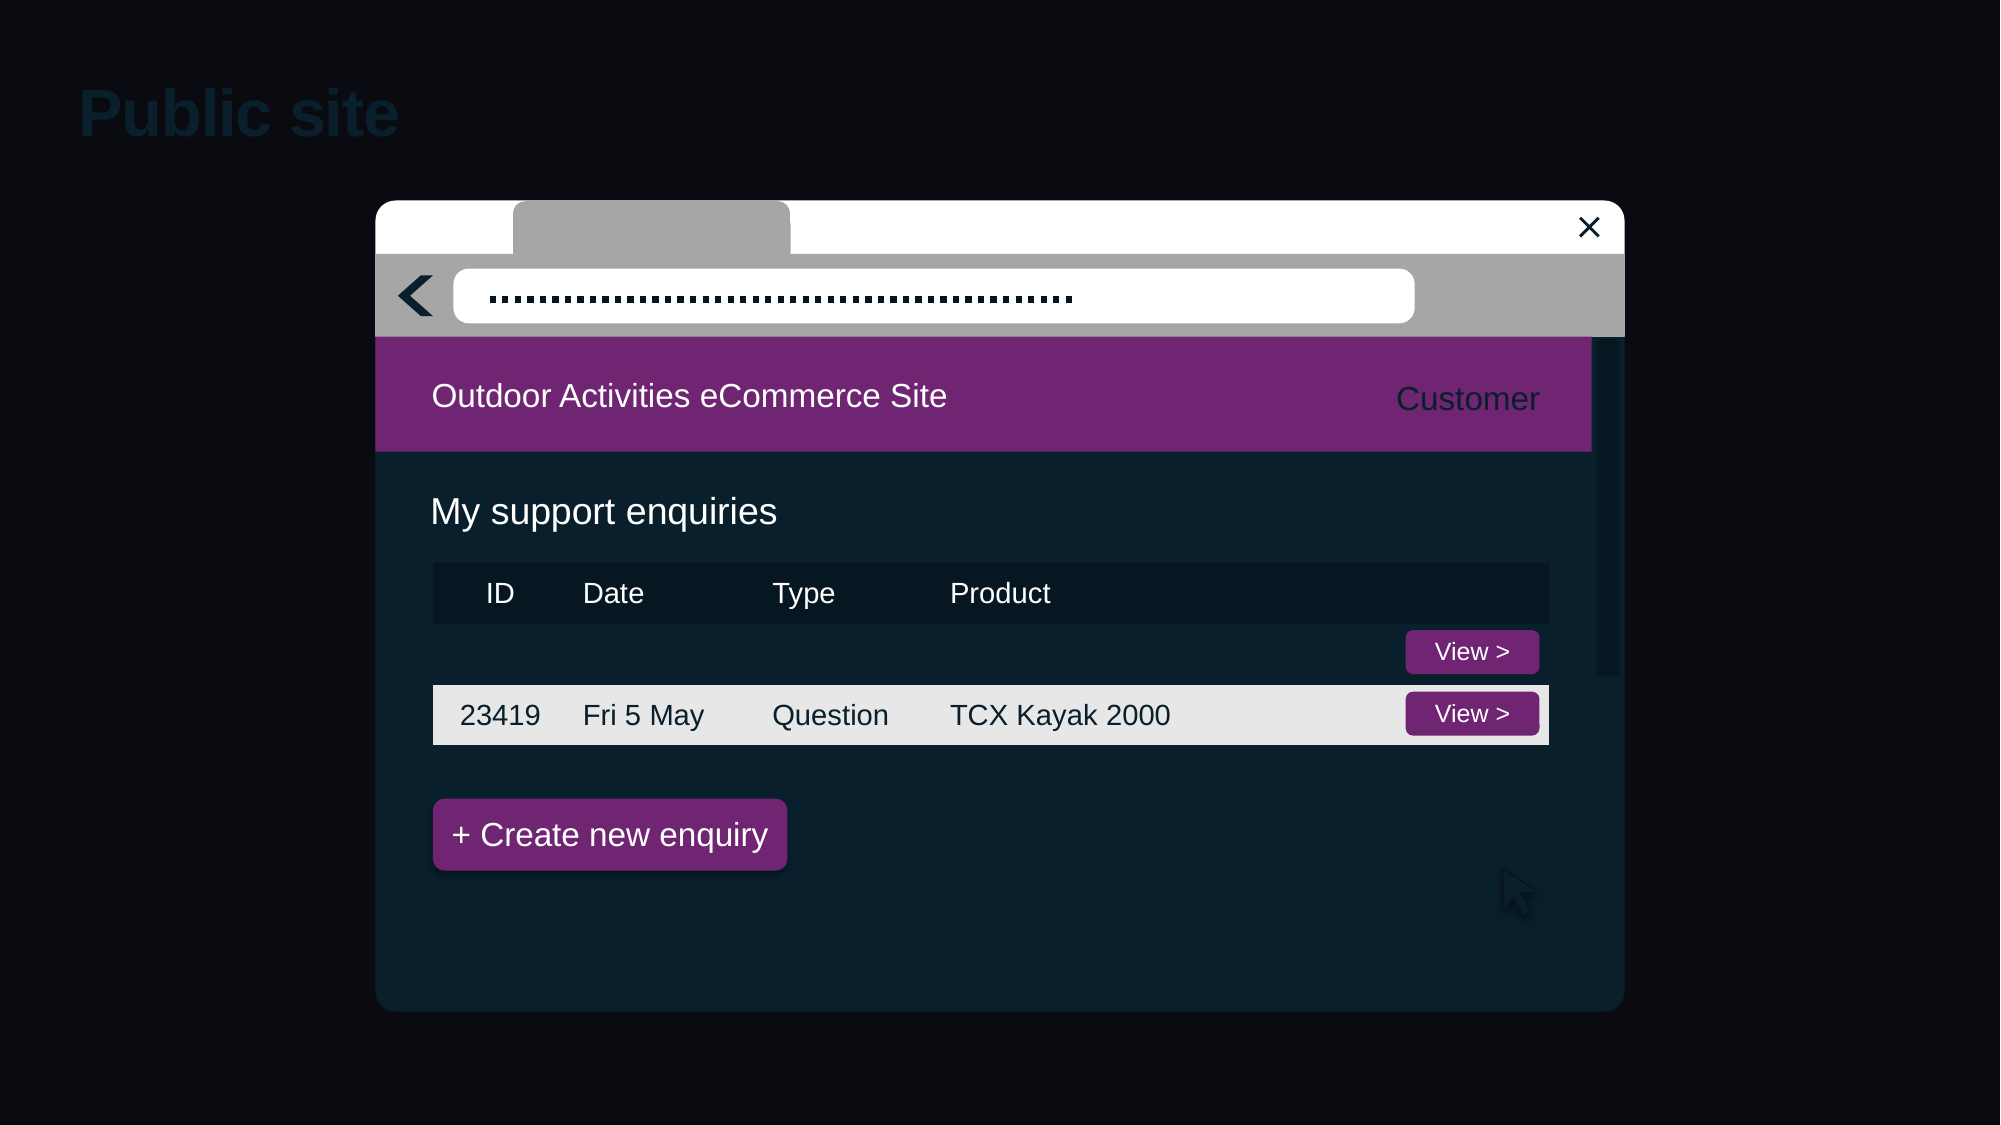

# Public site

Outdoor Activities eCommerce Site
Customer

My support enquiries
| ID | Date | Type | Product |  |
| --- | --- | --- | --- | --- |
| 23433 | Today | Returns | Bäevolk 4-person tent |  |
| 23419 | Fri 5 May | Question | TCX Kayak 2000 |  |
|  |  |  |  |  |
View >
View >
+ Create new enquiry